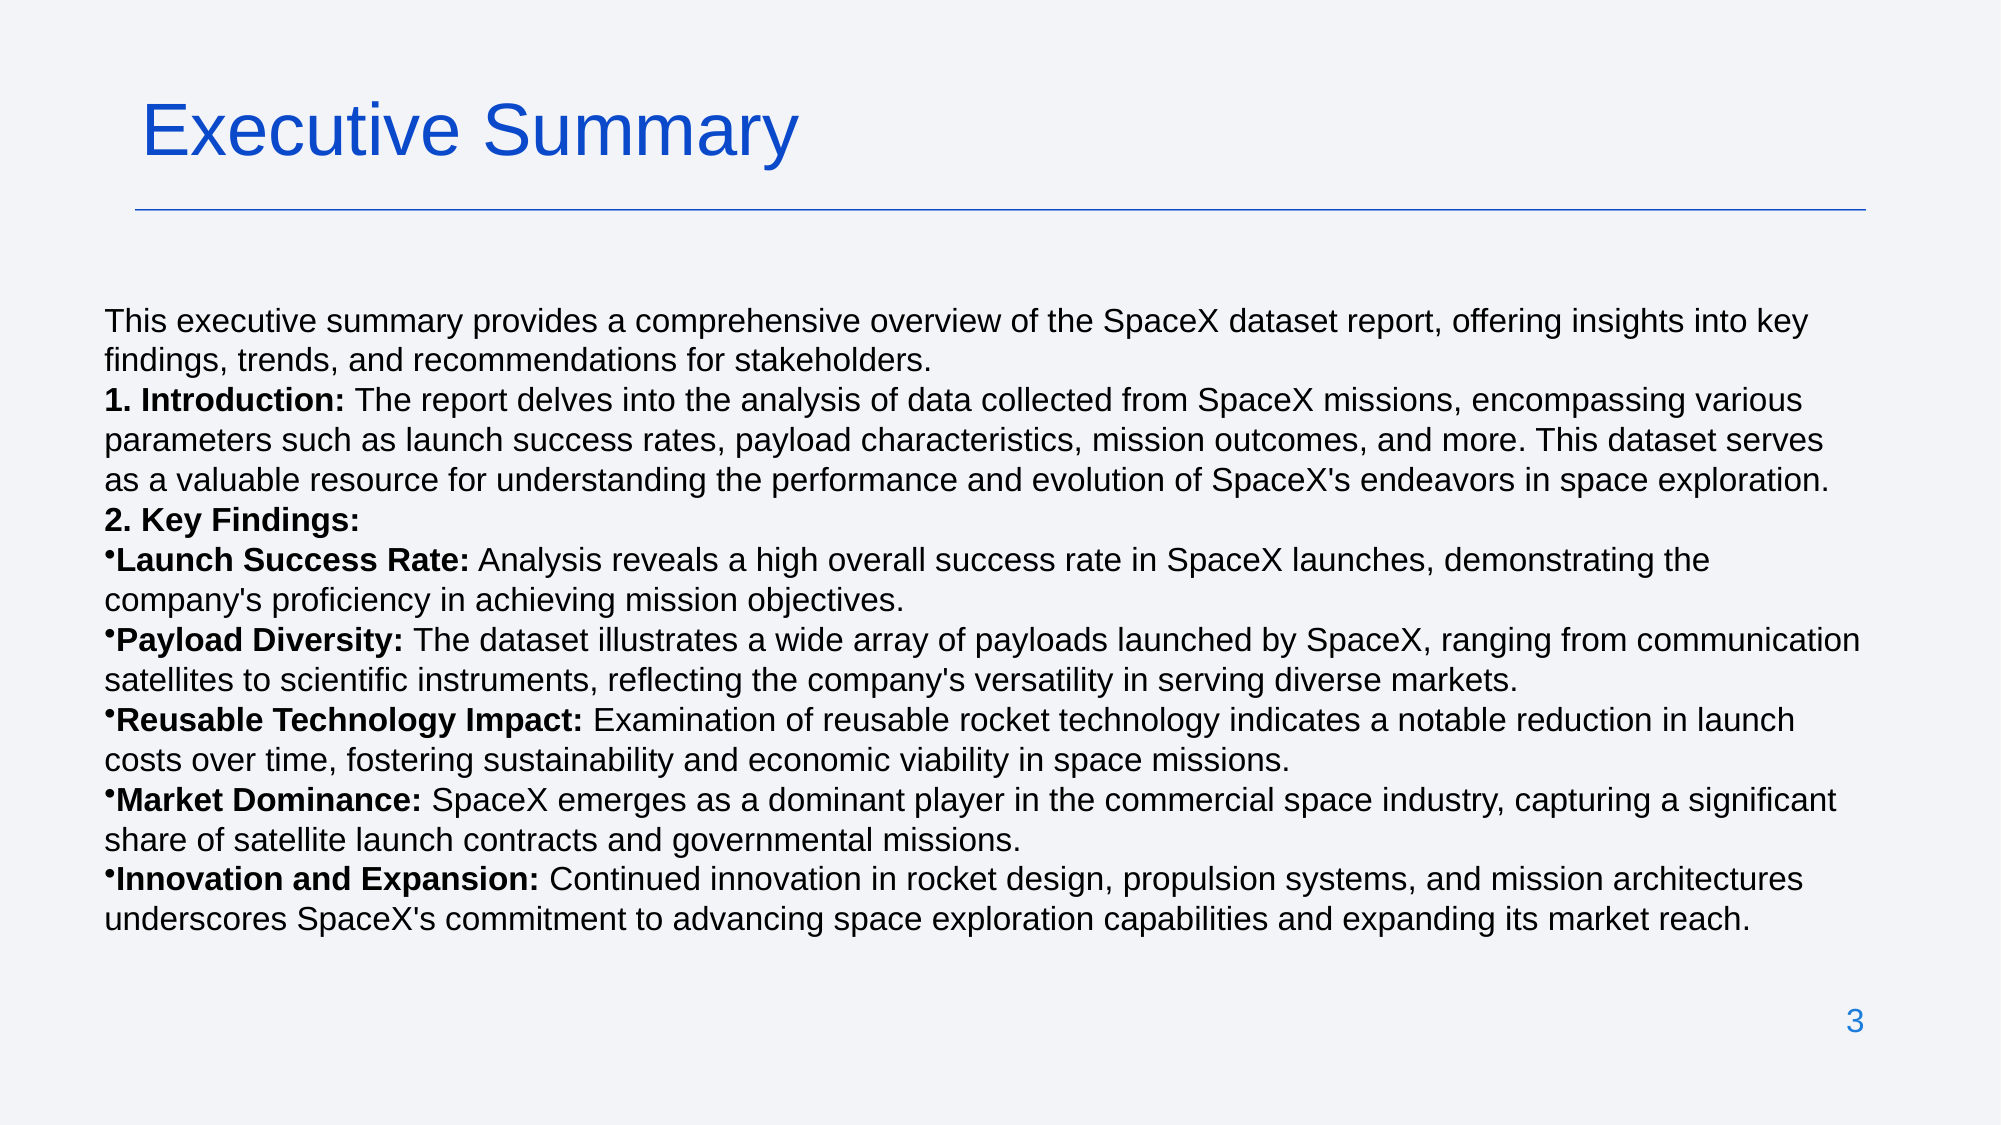

Executive Summary

This executive summary provides a comprehensive overview of the SpaceX dataset report, offering insights into key findings, trends, and recommendations for stakeholders.
1. Introduction: The report delves into the analysis of data collected from SpaceX missions, encompassing various parameters such as launch success rates, payload characteristics, mission outcomes, and more. This dataset serves as a valuable resource for understanding the performance and evolution of SpaceX's endeavors in space exploration.
2. Key Findings:
Launch Success Rate: Analysis reveals a high overall success rate in SpaceX launches, demonstrating the company's proficiency in achieving mission objectives.
Payload Diversity: The dataset illustrates a wide array of payloads launched by SpaceX, ranging from communication satellites to scientific instruments, reflecting the company's versatility in serving diverse markets.
Reusable Technology Impact: Examination of reusable rocket technology indicates a notable reduction in launch costs over time, fostering sustainability and economic viability in space missions.
Market Dominance: SpaceX emerges as a dominant player in the commercial space industry, capturing a significant share of satellite launch contracts and governmental missions.
Innovation and Expansion: Continued innovation in rocket design, propulsion systems, and mission architectures underscores SpaceX's commitment to advancing space exploration capabilities and expanding its market reach.

3